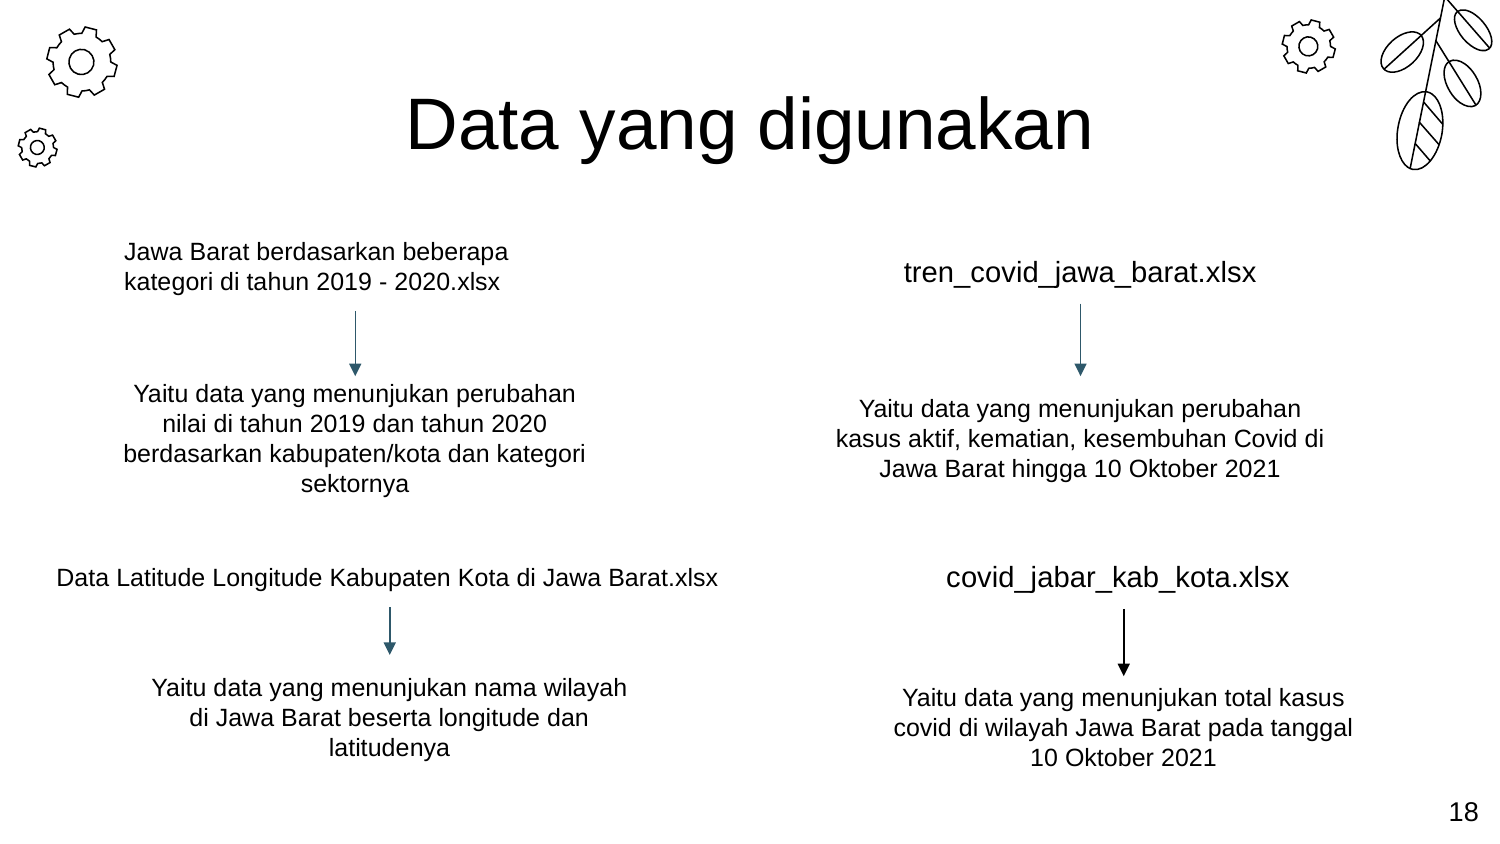

# Data yang digunakan
Jawa Barat berdasarkan beberapa kategori di tahun 2019 - 2020.xlsx
tren_covid_jawa_barat.xlsx
Yaitu data yang menunjukan perubahan nilai di tahun 2019 dan tahun 2020 berdasarkan kabupaten/kota dan kategori sektornya
Yaitu data yang menunjukan perubahan kasus aktif, kematian, kesembuhan Covid di Jawa Barat hingga 10 Oktober 2021
covid_jabar_kab_kota.xlsx
Data Latitude Longitude Kabupaten Kota di Jawa Barat.xlsx
Yaitu data yang menunjukan nama wilayah di Jawa Barat beserta longitude dan latitudenya
Yaitu data yang menunjukan total kasus covid di wilayah Jawa Barat pada tanggal 10 Oktober 2021
18